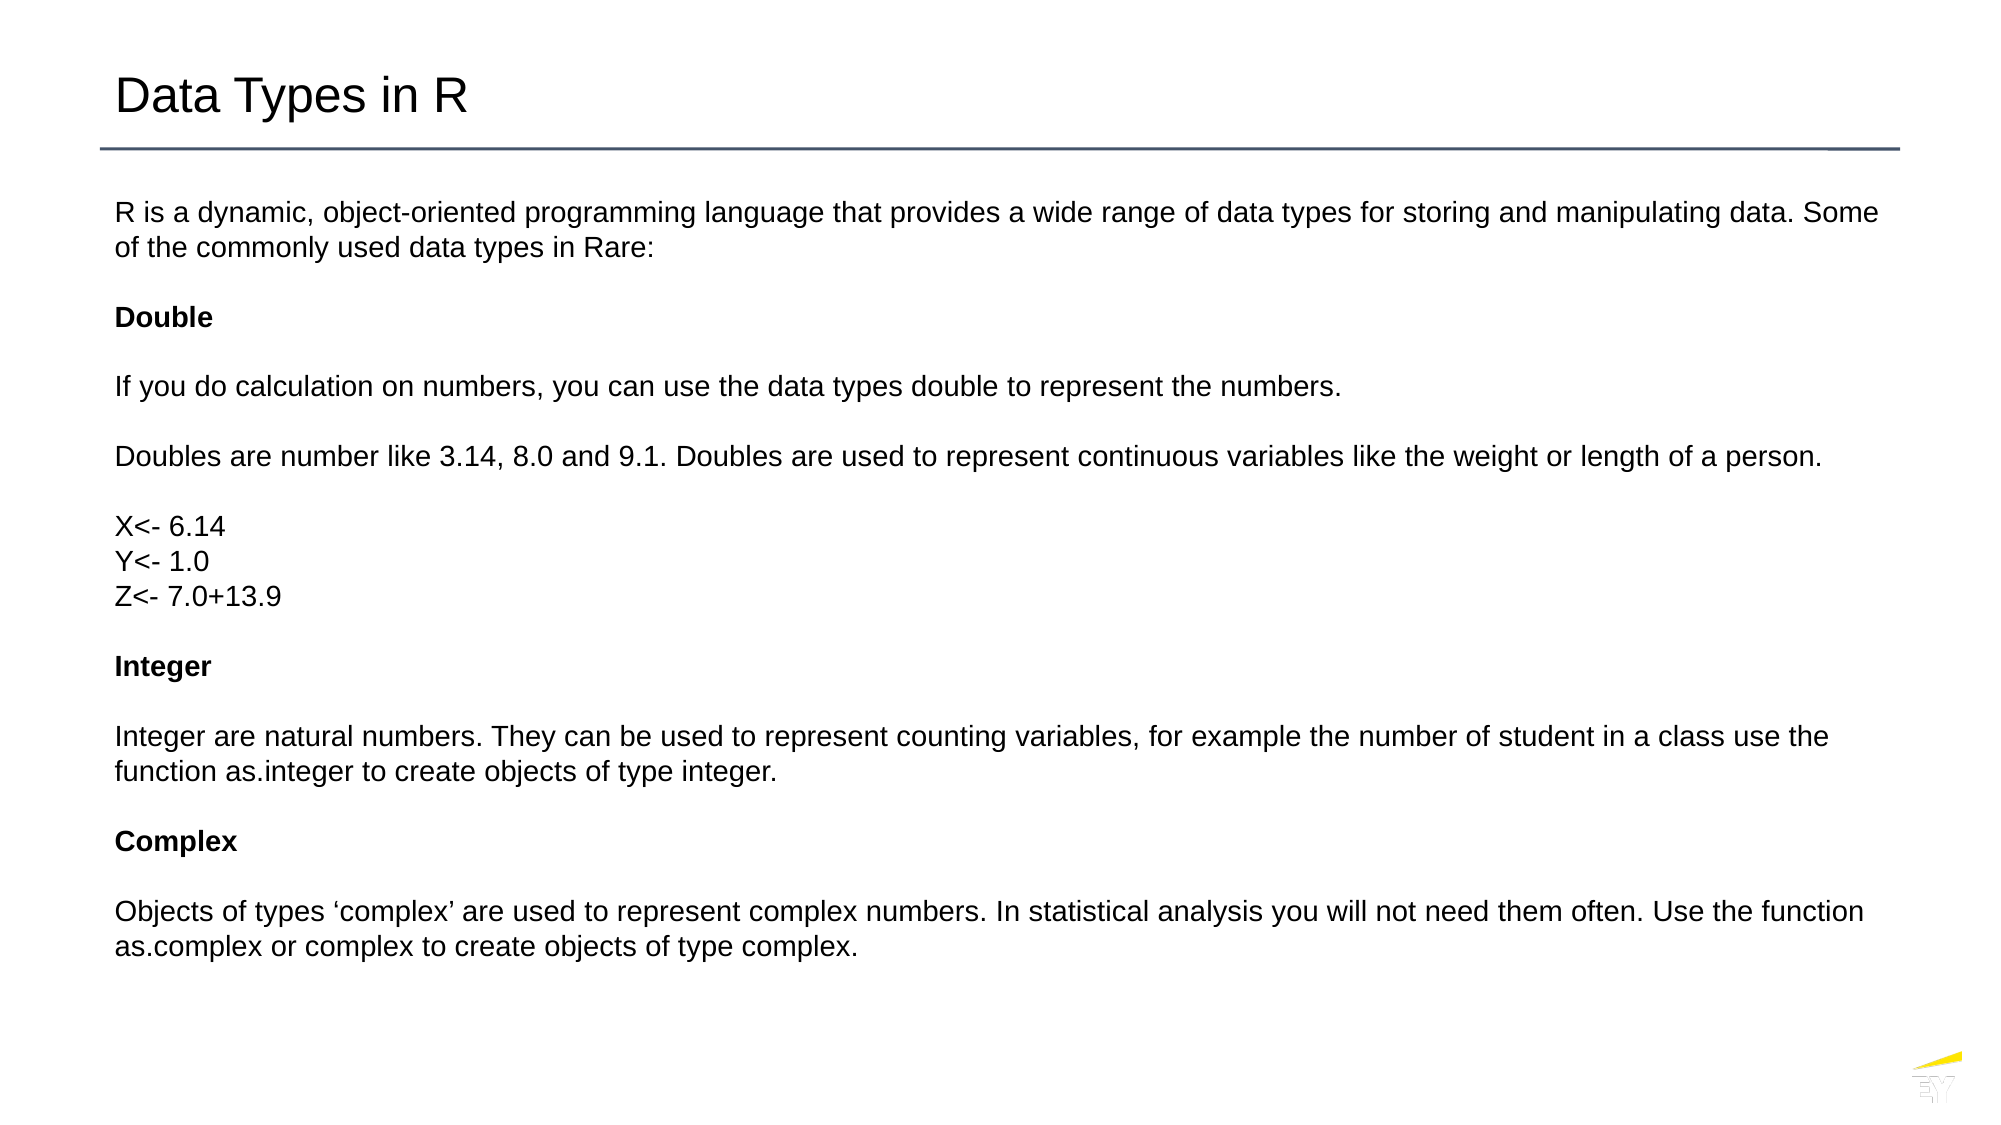

# Data Types in R
R is a dynamic, object-oriented programming language that provides a wide range of data types for storing and manipulating data. Some of the commonly used data types in Rare:

Double

If you do calculation on numbers, you can use the data types double to represent the numbers.

Doubles are number like 3.14, 8.0 and 9.1. Doubles are used to represent continuous variables like the weight or length of a person.

X<- 6.14
Y<- 1.0
Z<- 7.0+13.9

Integer

Integer are natural numbers. They can be used to represent counting variables, for example the number of student in a class use the function as.integer to create objects of type integer.

Complex

Objects of types ‘complex’ are used to represent complex numbers. In statistical analysis you will not need them often. Use the function as.complex or complex to create objects of type complex.